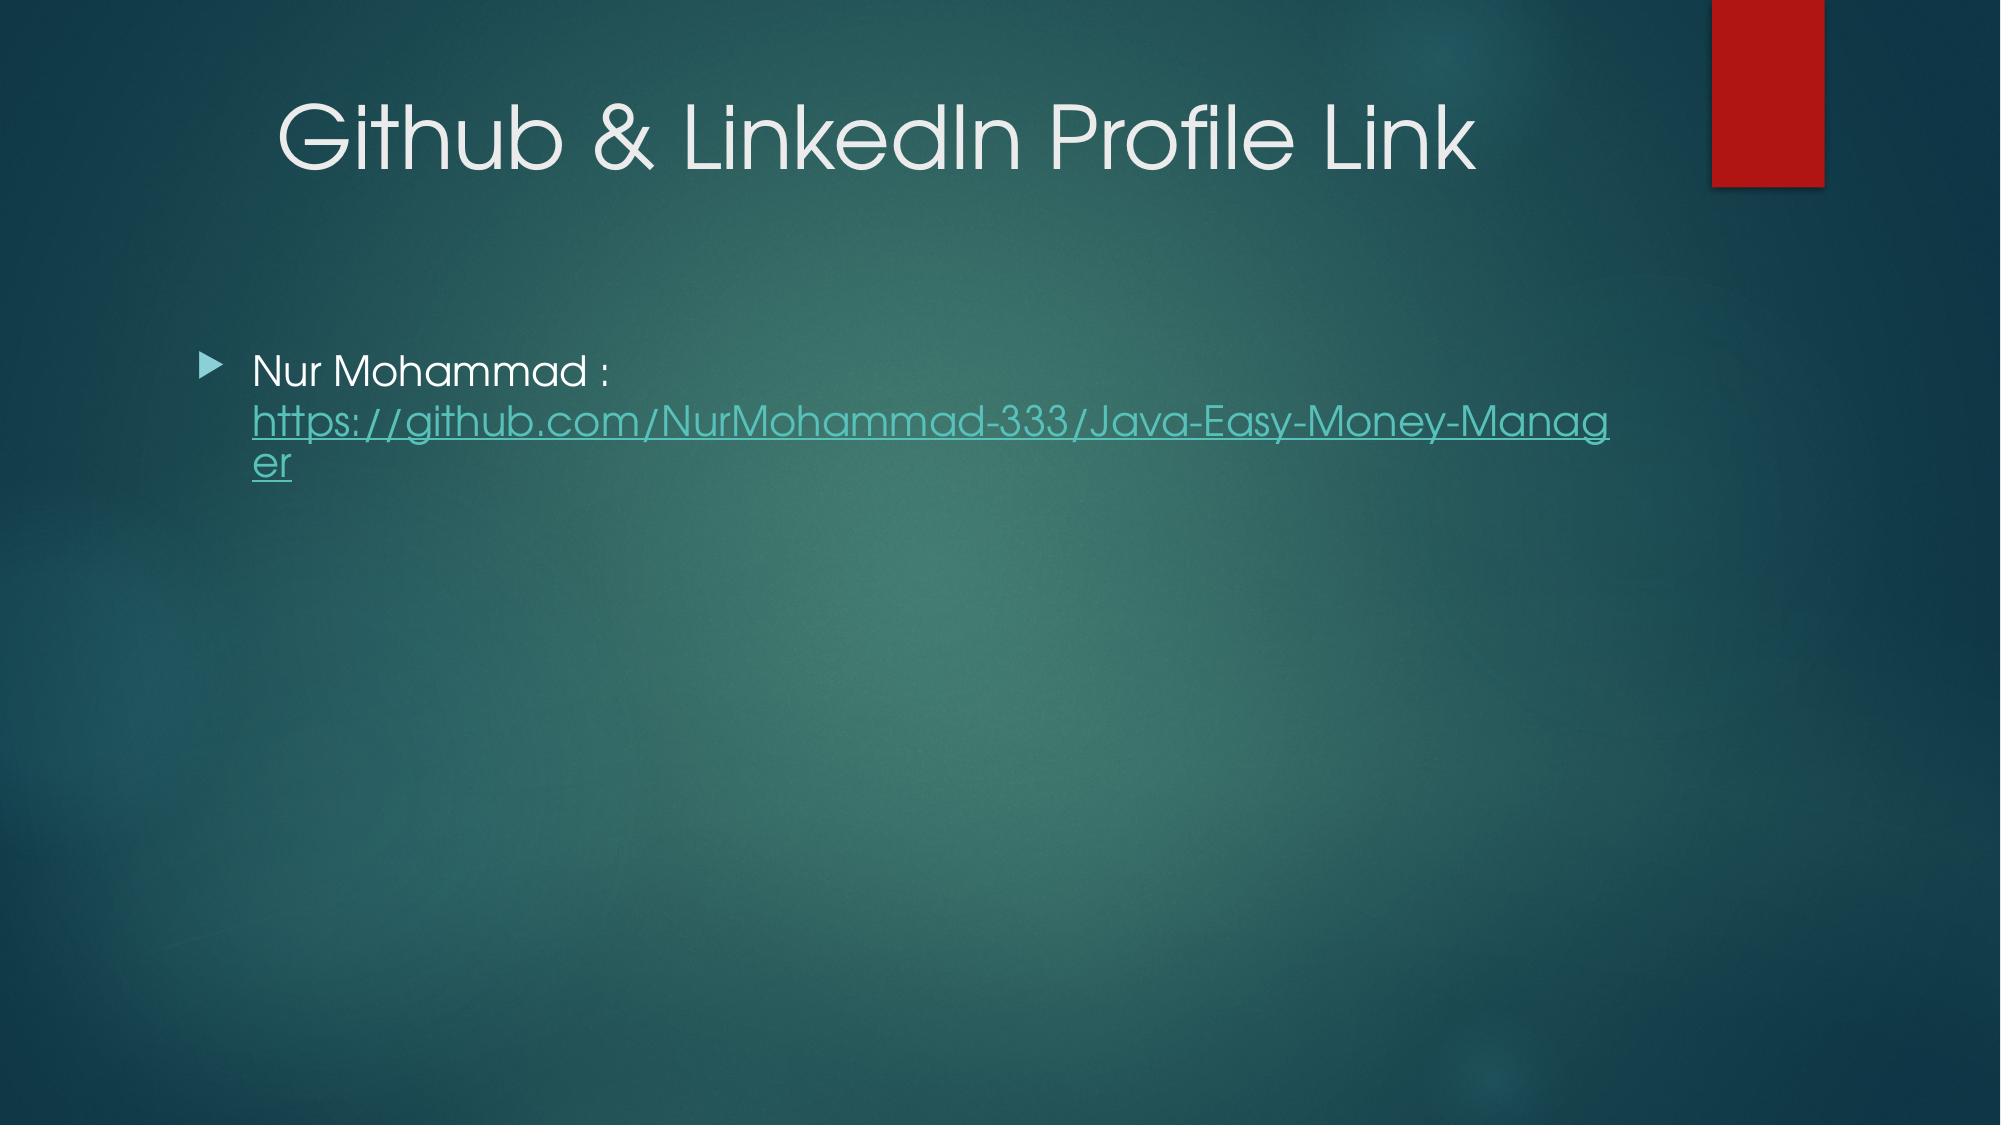

# Github & LinkedIn Profile Link
Nur Mohammad : https://github.com/NurMohammad-333/Java-Easy-Money-Manager